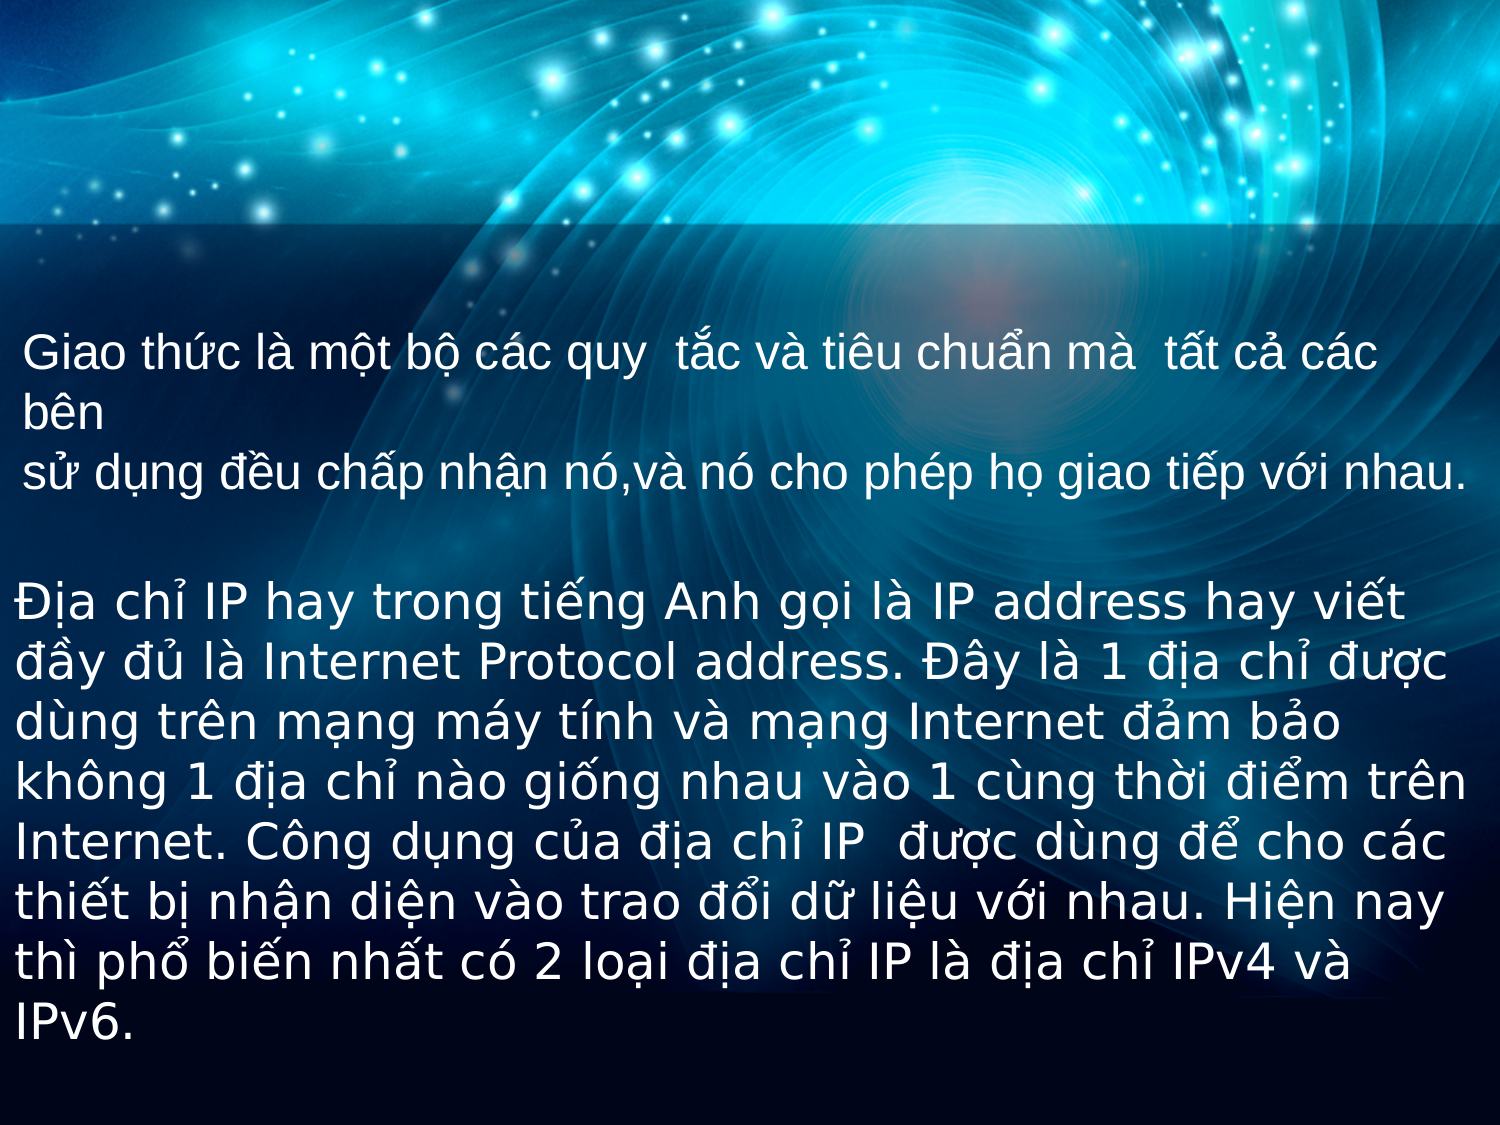

Giao thức là một bộ các quy  tắc và tiêu chuẩn mà  tất cả các bên
sử dụng đều chấp nhận nó,và nó cho phép họ giao tiếp với nhau.
Địa chỉ IP hay trong tiếng Anh gọi là IP address hay viết đầy đủ là Internet Protocol address. Đây là 1 địa chỉ được dùng trên mạng máy tính và mạng Internet đảm bảo không 1 địa chỉ nào giống nhau vào 1 cùng thời điểm trên Internet. Công dụng của địa chỉ IP  được dùng để cho các thiết bị nhận diện vào trao đổi dữ liệu với nhau. Hiện nay thì phổ biến nhất có 2 loại địa chỉ IP là địa chỉ IPv4 và IPv6.